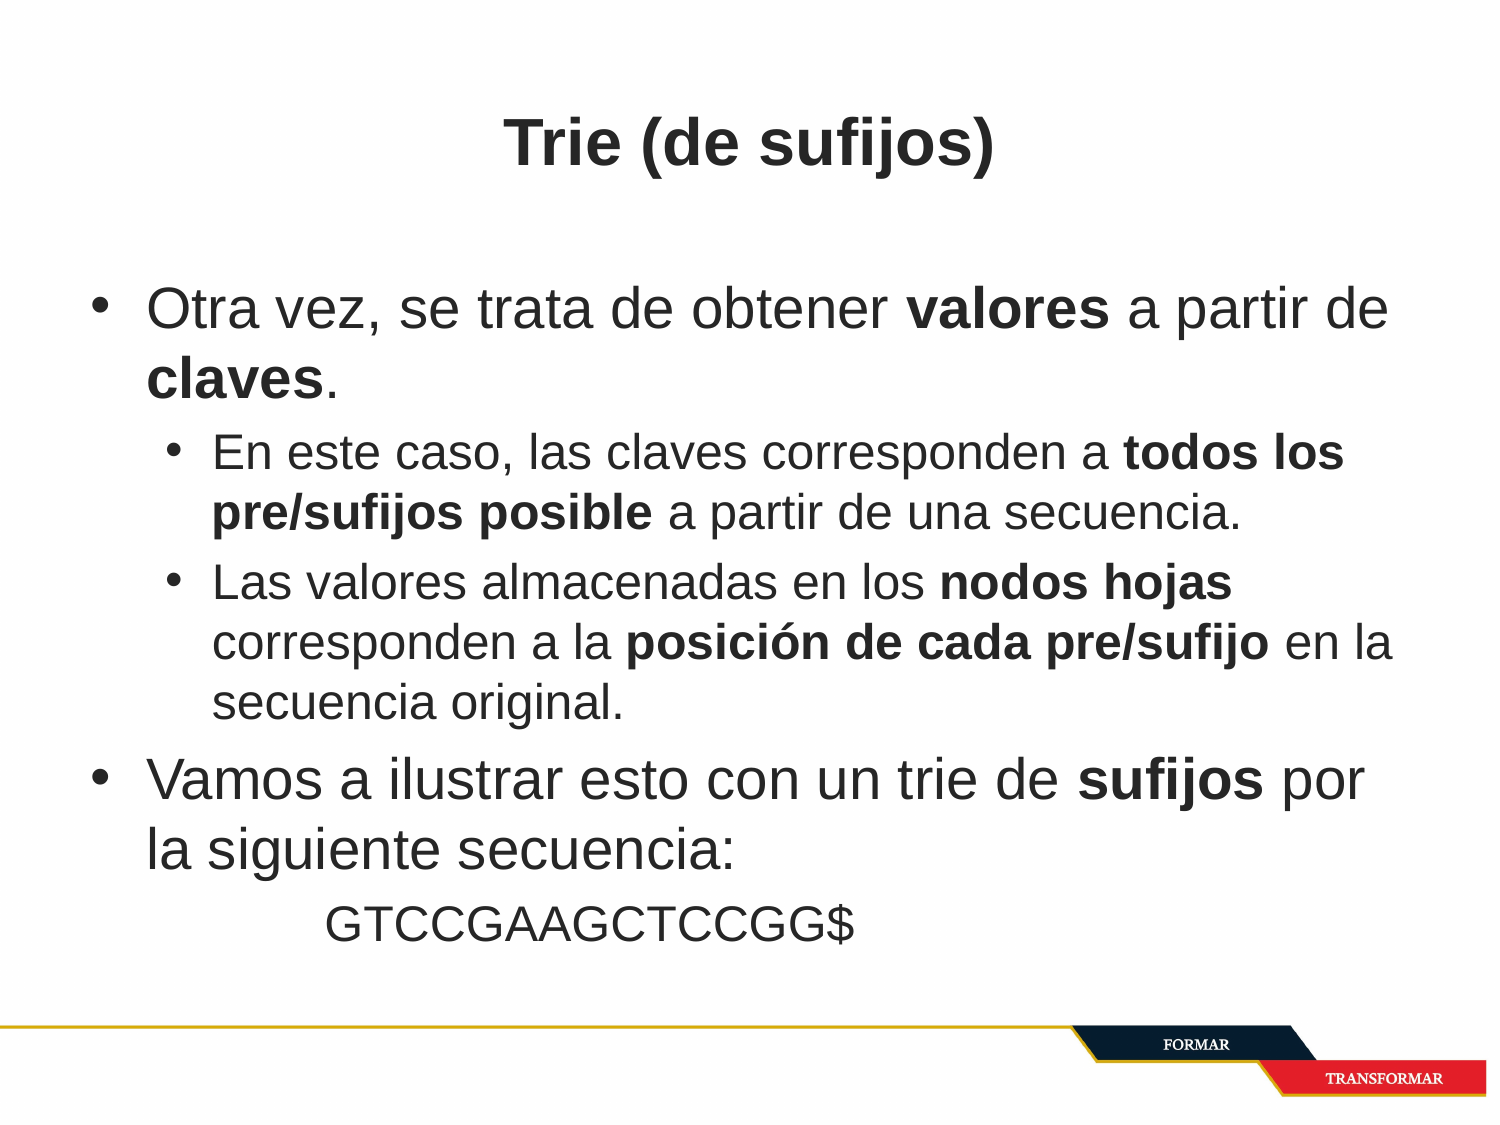

# Trie (de sufijos)
Otra vez, se trata de obtener valores a partir de claves.
En este caso, las claves corresponden a todos los pre/sufijos posible a partir de una secuencia.
Las valores almacenadas en los nodos hojas corresponden a la posición de cada pre/sufijo en la secuencia original.
Vamos a ilustrar esto con un trie de sufijos por la siguiente secuencia:
	GTCCGAAGCTCCGG$